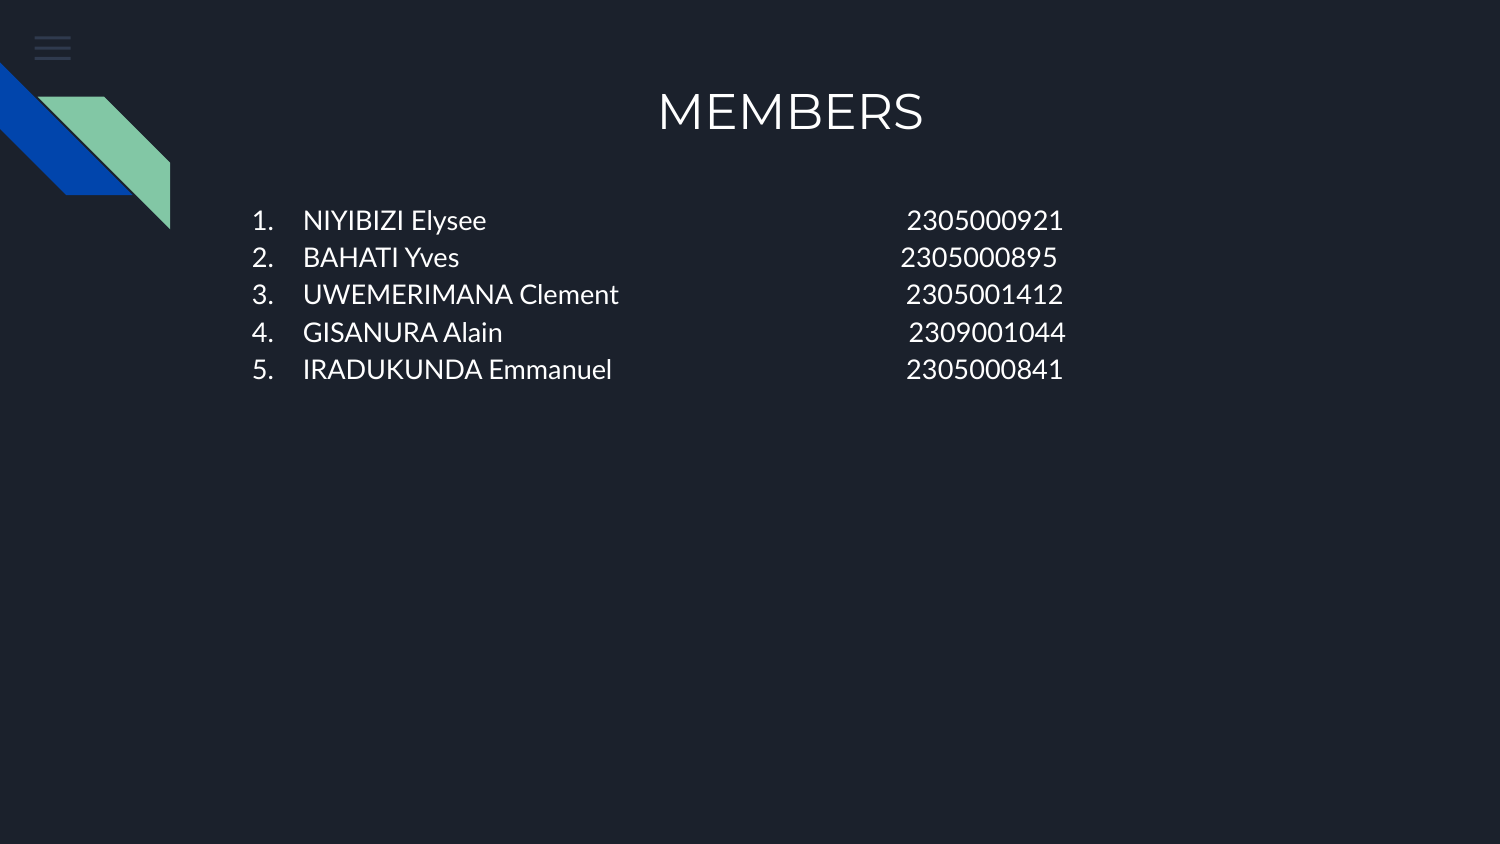

# MEMBERS
NIYIBIZI Elysee                                                            2305000921
BAHATI Yves                                                               2305000895
UWEMERIMANA Clement                                         2305001412
GISANURA Alain                                                          2309001044
IRADUKUNDA Emmanuel                                          2305000841